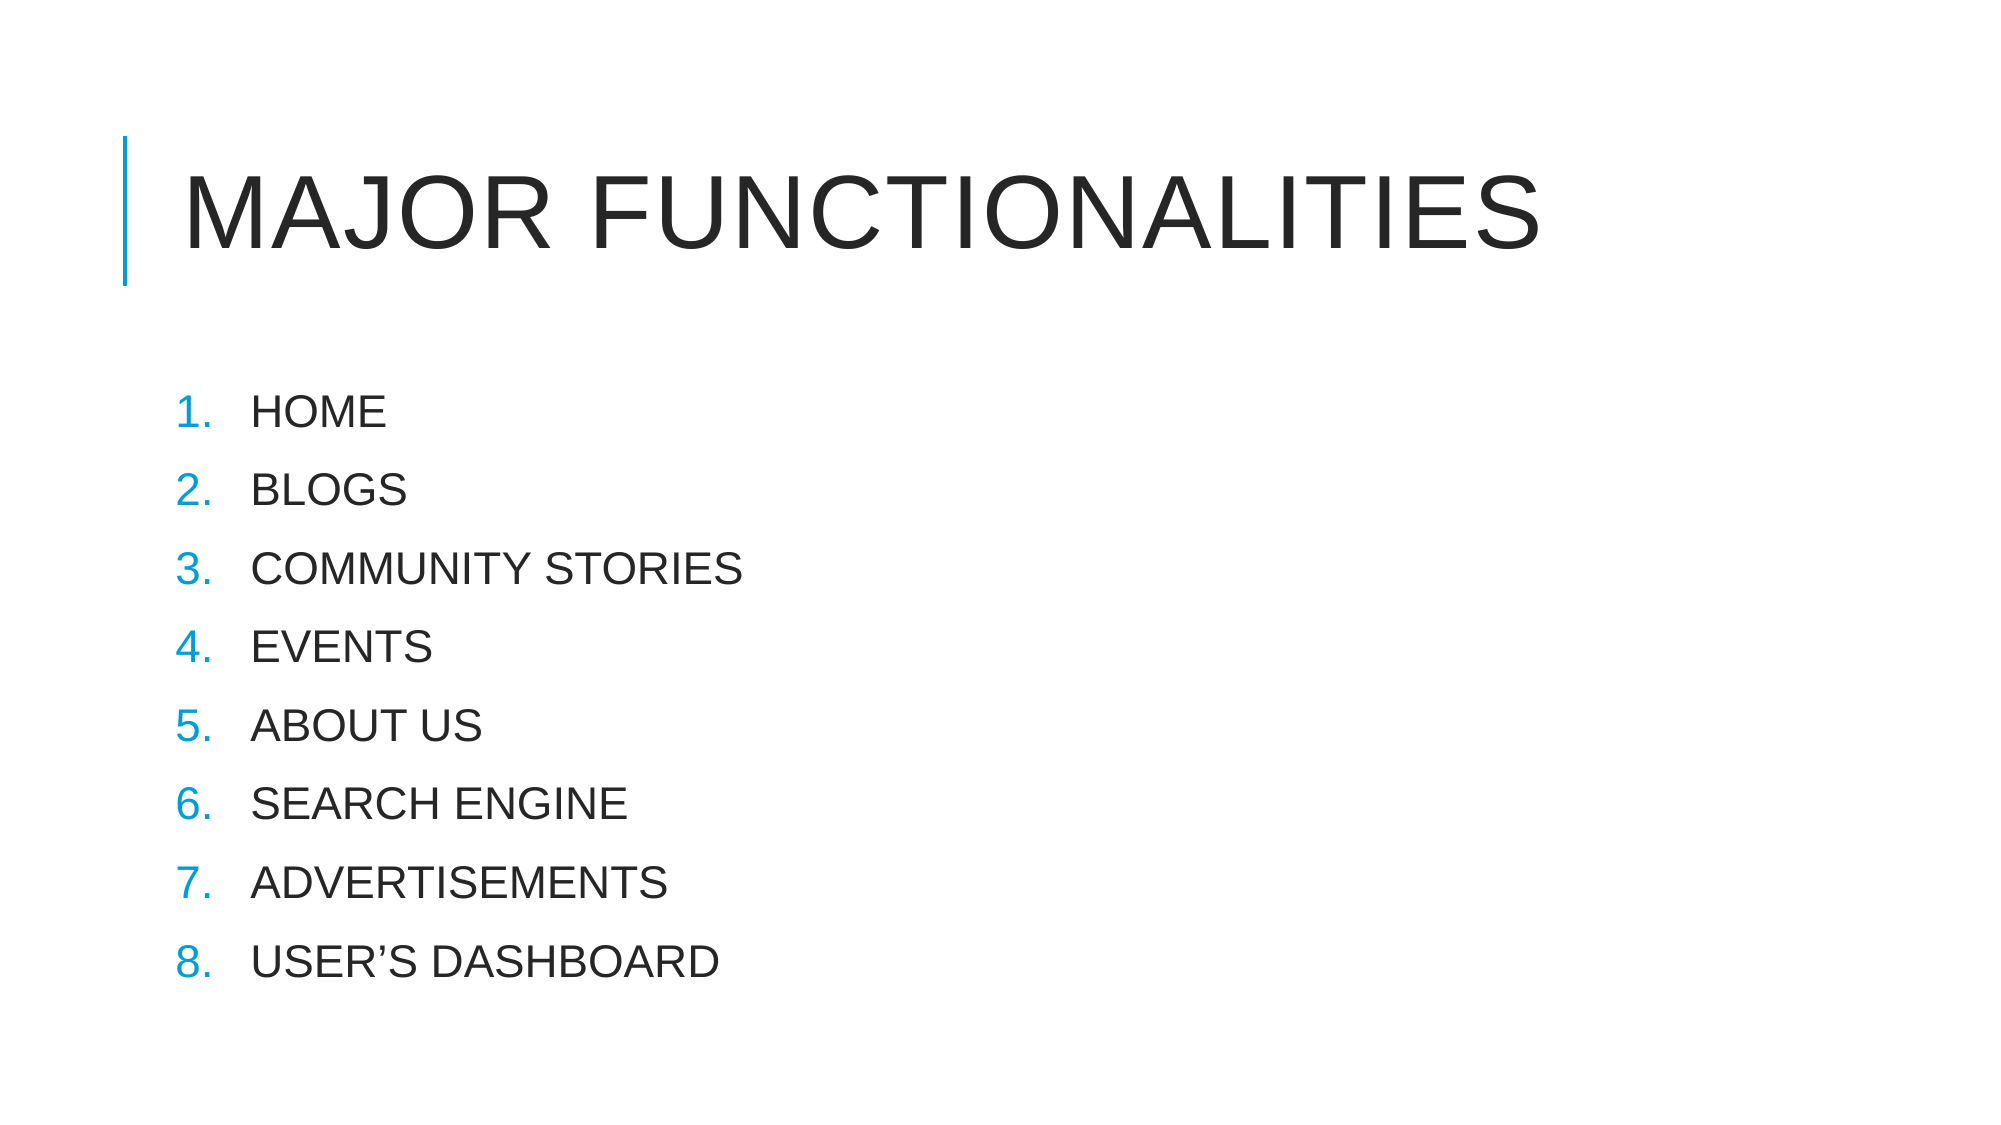

# MAJOR FUNCTIONALITIES
HOME
BLOGS
COMMUNITY STORIES
EVENTS
ABOUT US
SEARCH ENGINE
ADVERTISEMENTS
USER’S DASHBOARD